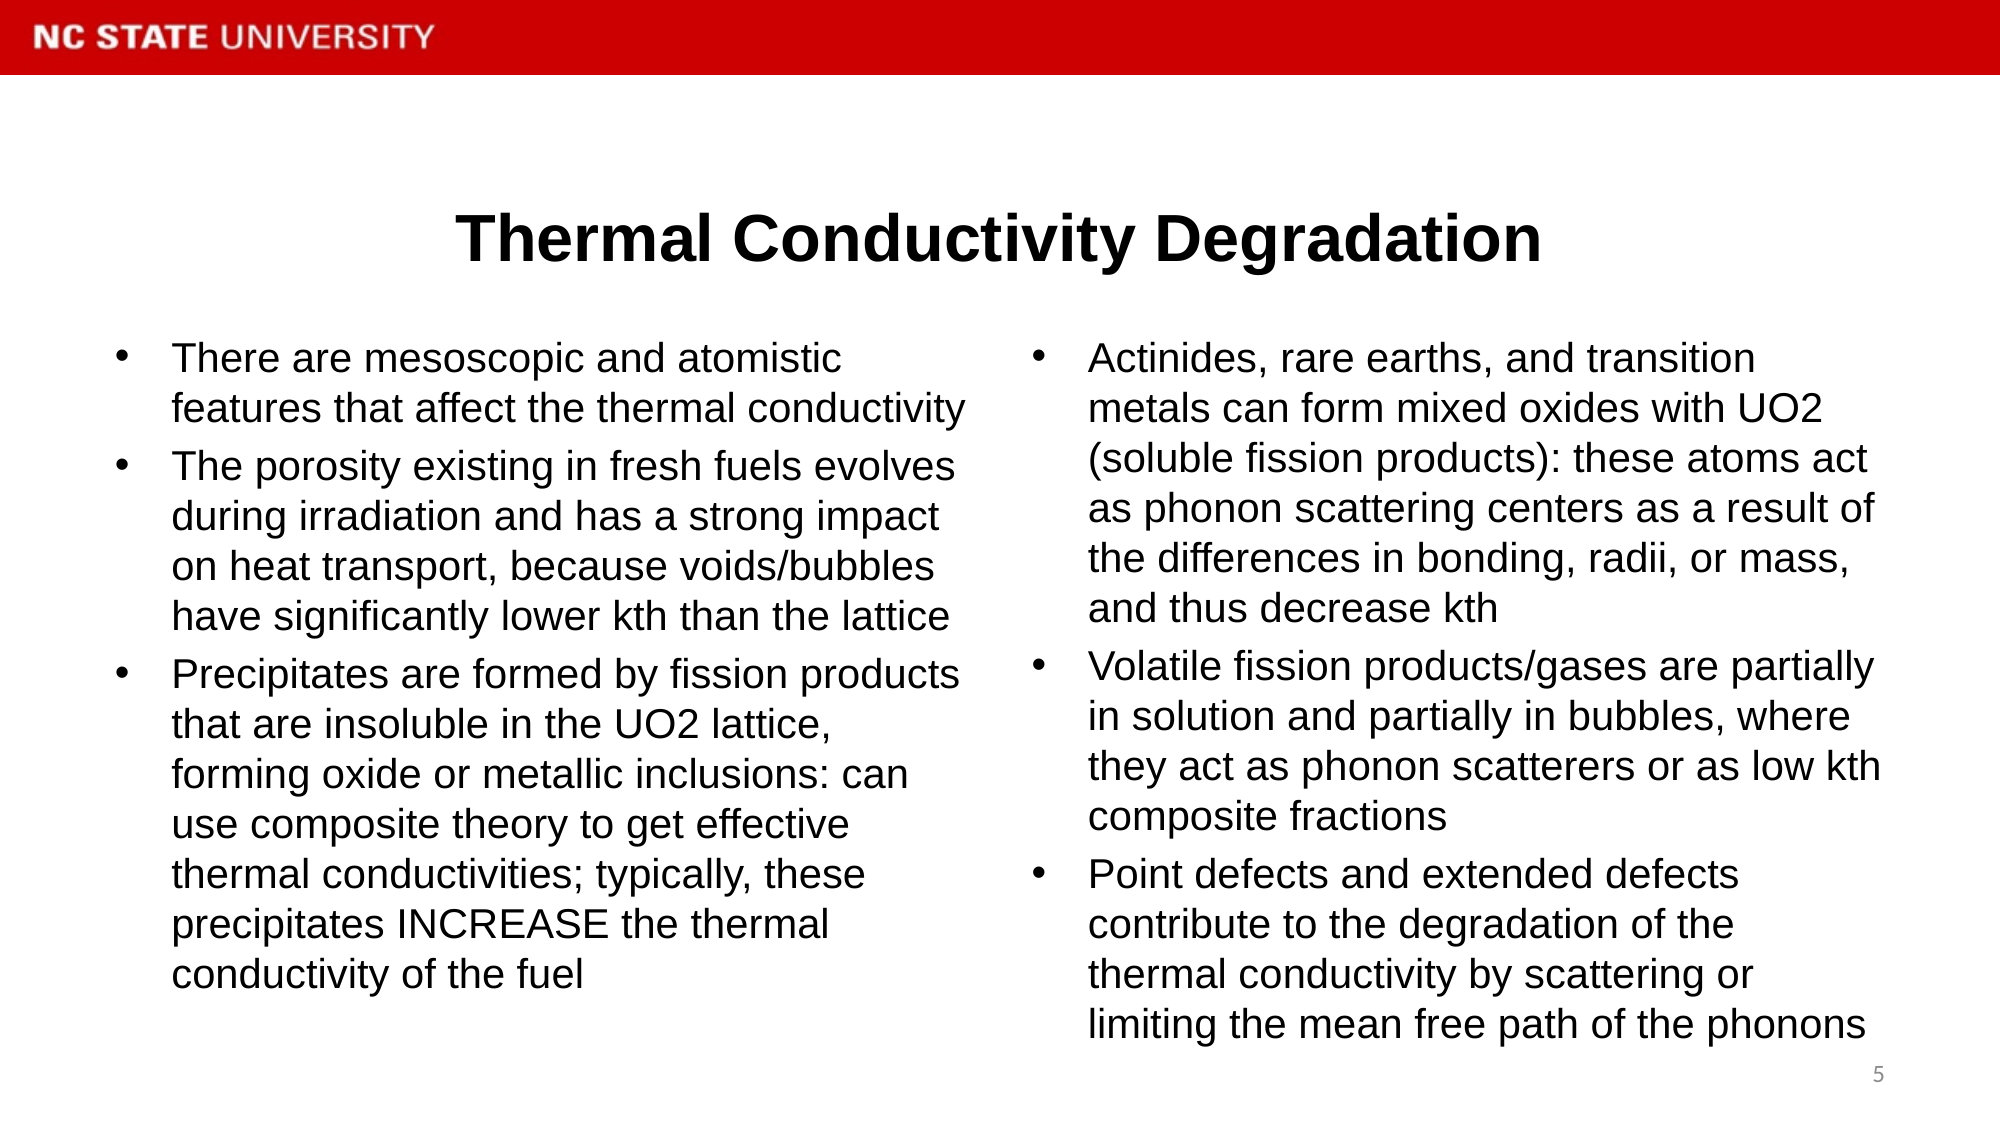

# Thermal Conductivity Degradation
There are mesoscopic and atomistic features that affect the thermal conductivity
The porosity existing in fresh fuels evolves during irradiation and has a strong impact on heat transport, because voids/bubbles have significantly lower kth than the lattice
Precipitates are formed by fission products that are insoluble in the UO2 lattice, forming oxide or metallic inclusions: can use composite theory to get effective thermal conductivities; typically, these precipitates INCREASE the thermal conductivity of the fuel
Actinides, rare earths, and transition metals can form mixed oxides with UO2 (soluble fission products): these atoms act as phonon scattering centers as a result of the differences in bonding, radii, or mass, and thus decrease kth
Volatile fission products/gases are partially in solution and partially in bubbles, where they act as phonon scatterers or as low kth composite fractions
Point defects and extended defects contribute to the degradation of the thermal conductivity by scattering or limiting the mean free path of the phonons
5